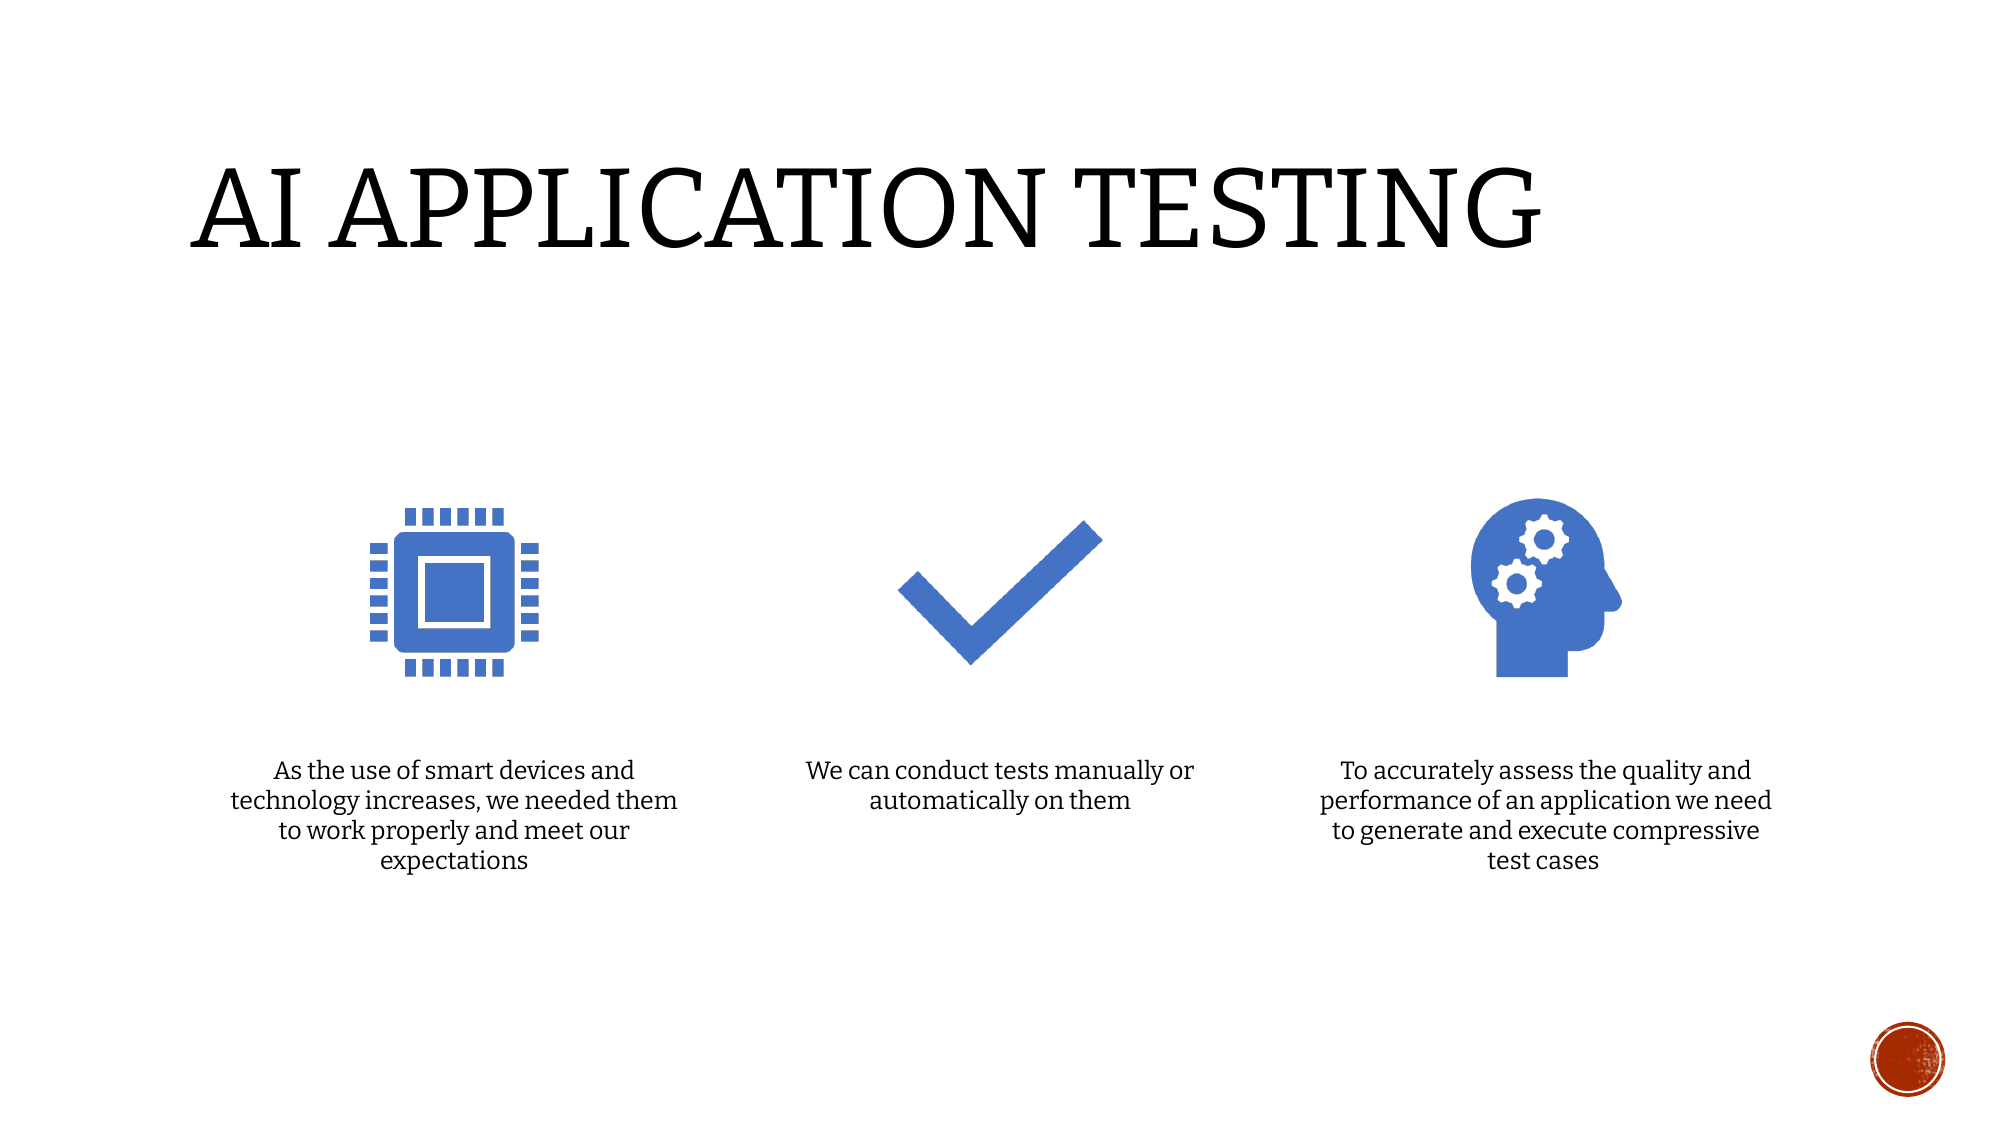

# Ai application Testing
As the use of smart devices and technology increases, we needed them to work properly and meet our expectations
We can conduct tests manually or automatically on them
To accurately assess the quality and performance of an application we need to generate and execute compressive test cases